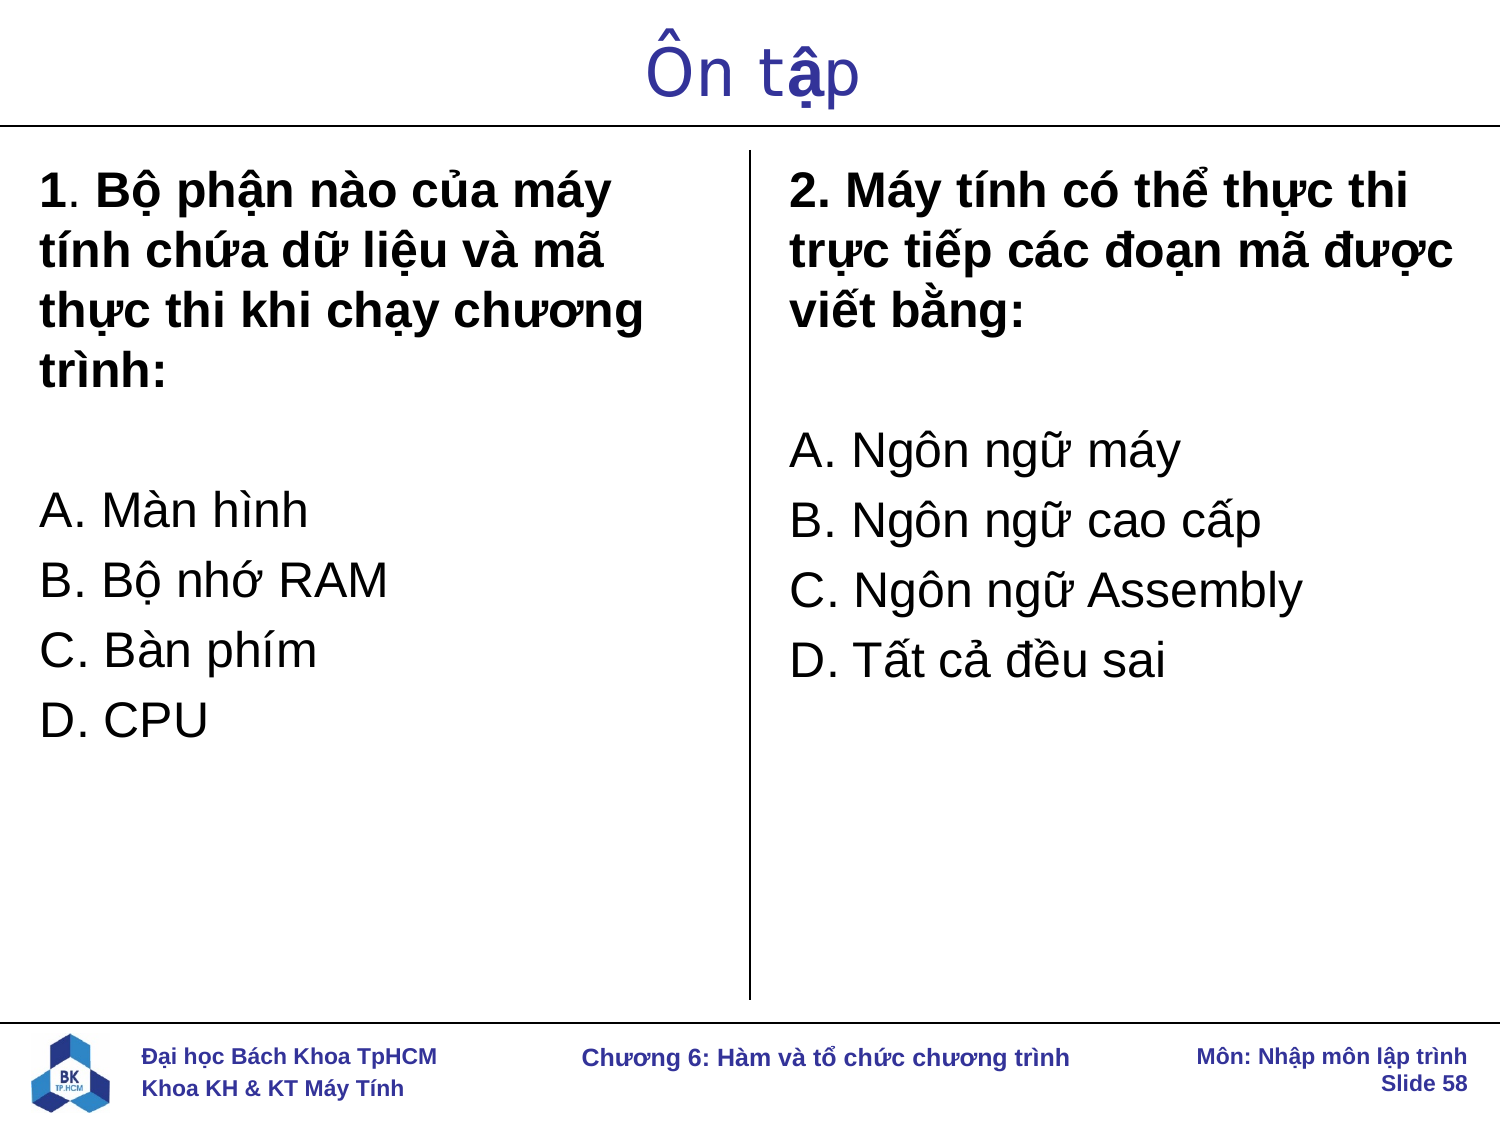

# Ôn tập
1. Bộ phận nào của máy tính chứa dữ liệu và mã thực thi khi chạy chương trình:

A. Màn hình
B. Bộ nhớ RAM
C. Bàn phím
D. CPU

2. Máy tính có thể thực thi trực tiếp các đoạn mã được viết bằng:

A. Ngôn ngữ máy
B. Ngôn ngữ cao cấp
C. Ngôn ngữ Assembly
D. Tất cả đều sai